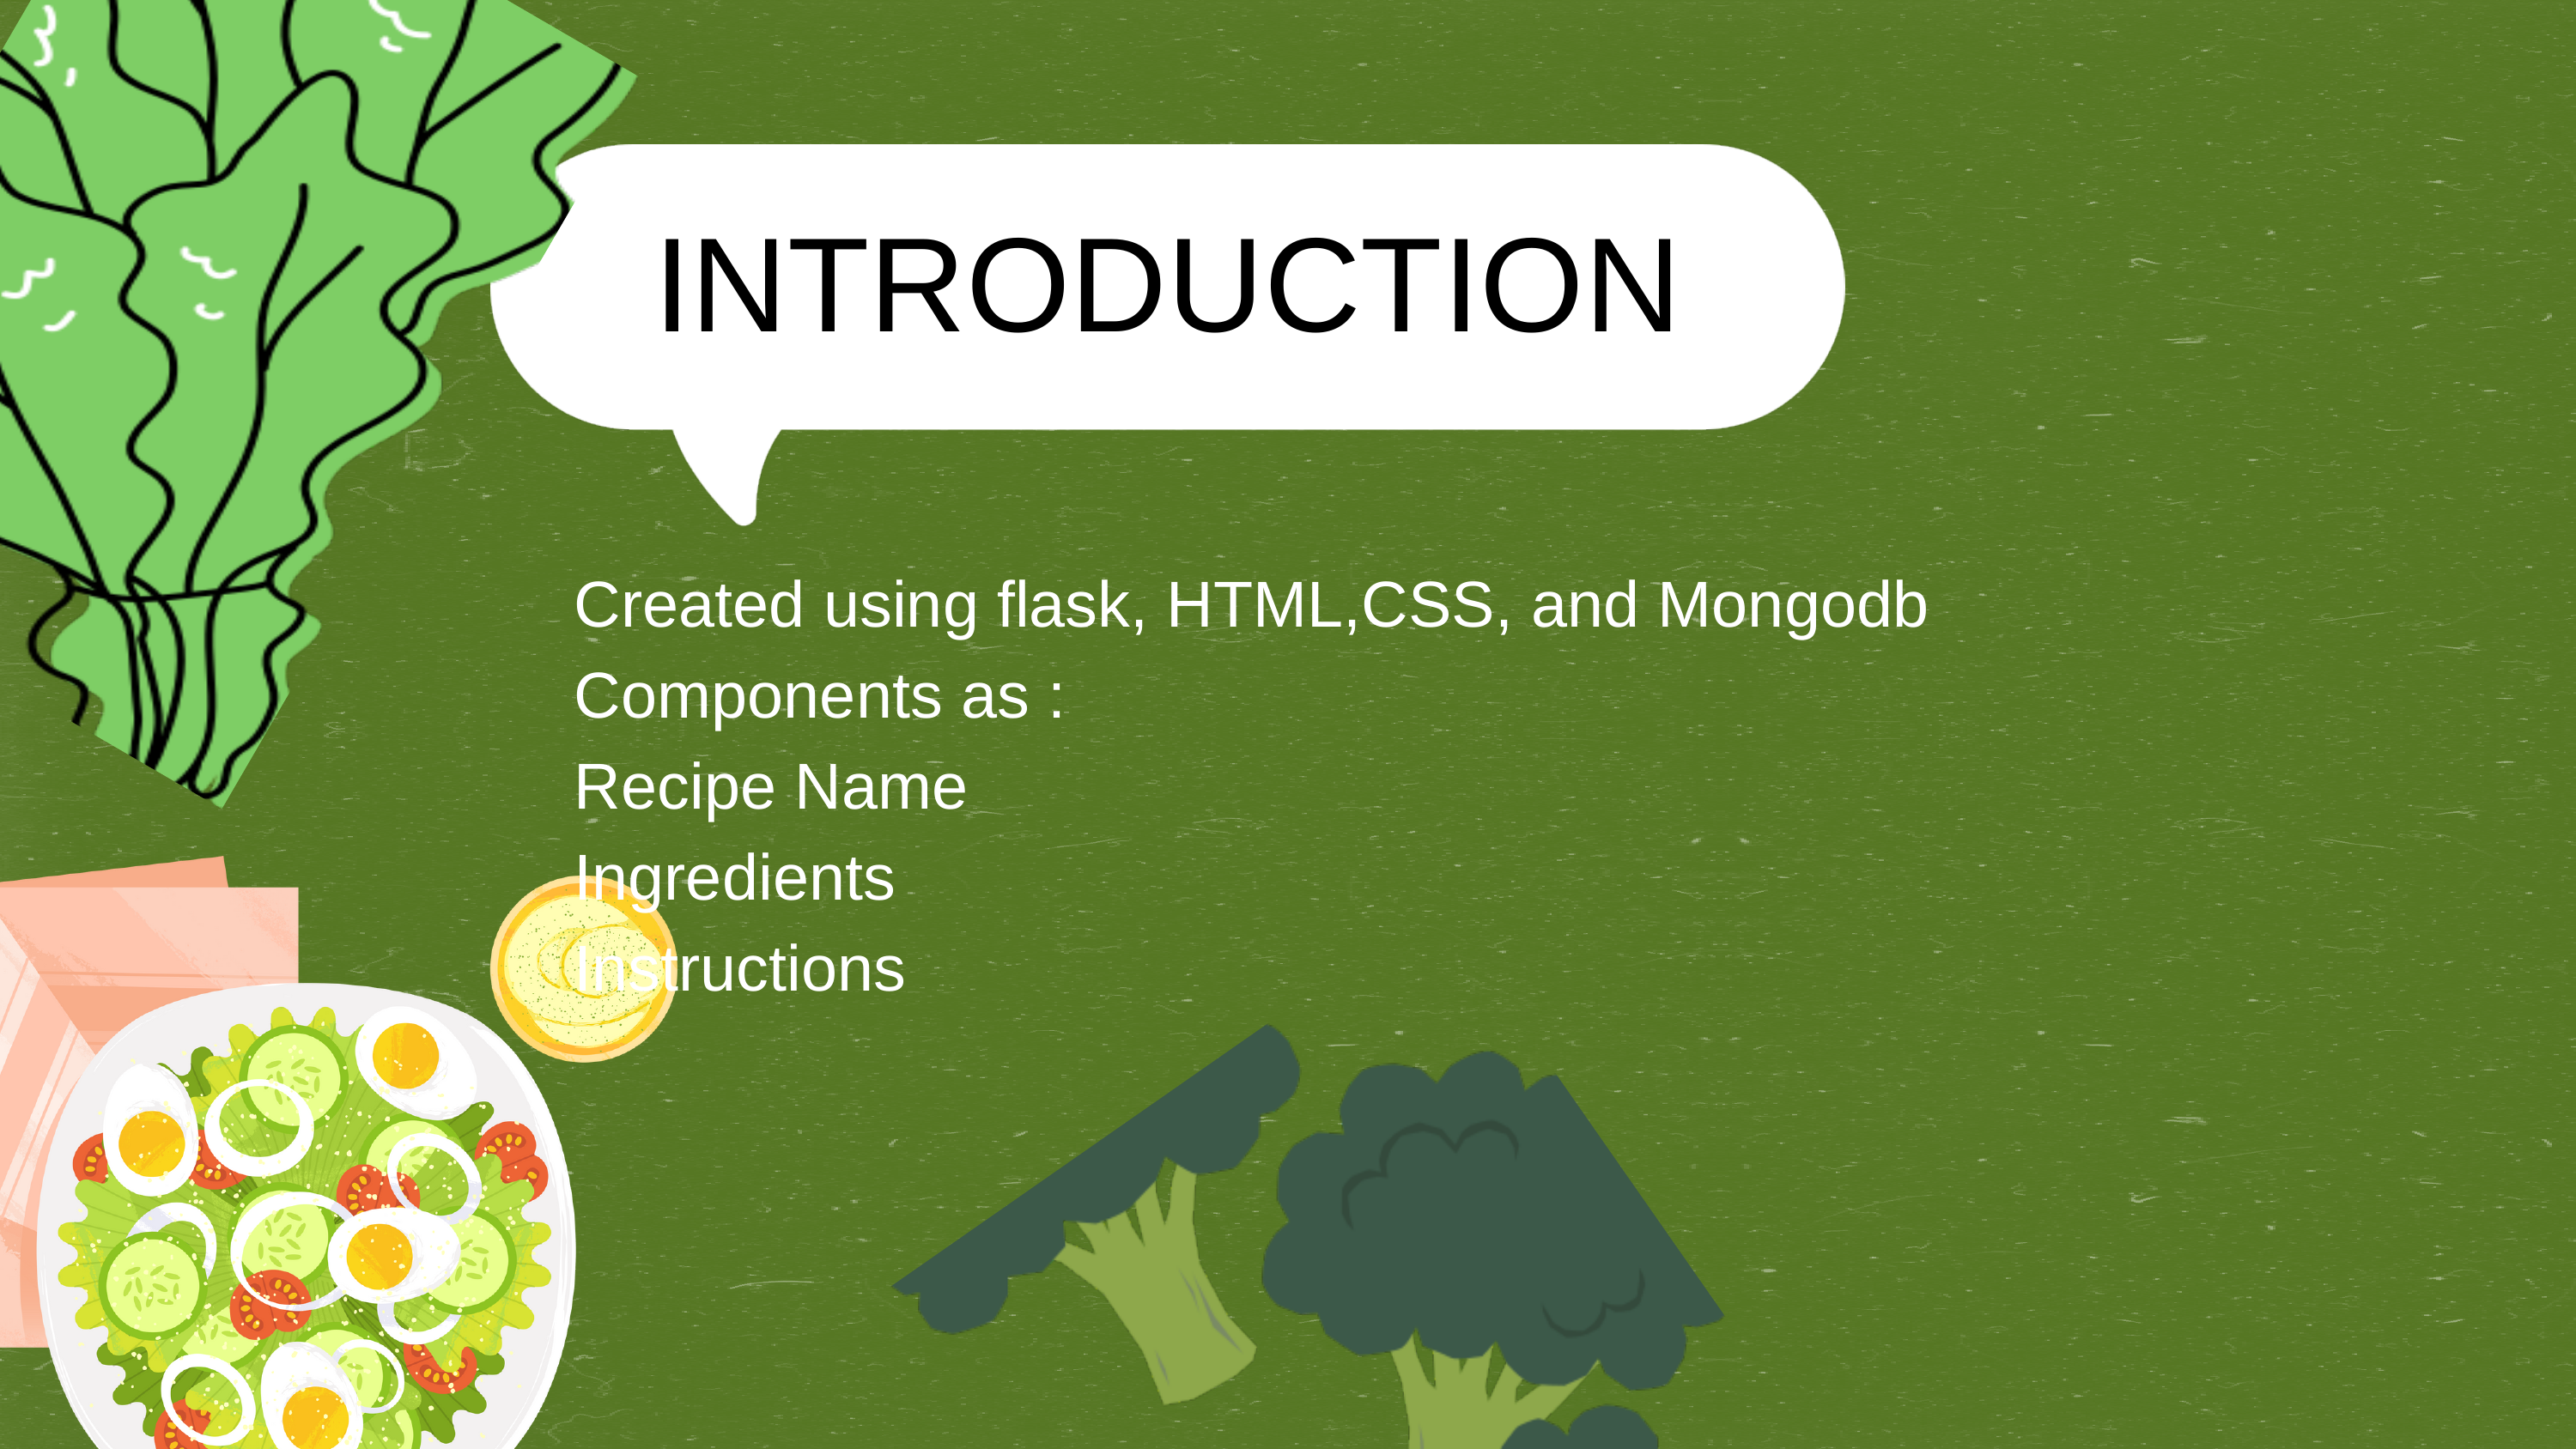

INTRODUCTION
Created using flask, HTML,CSS, and Mongodb
Components as :
Recipe Name
Ingredients
Instructions